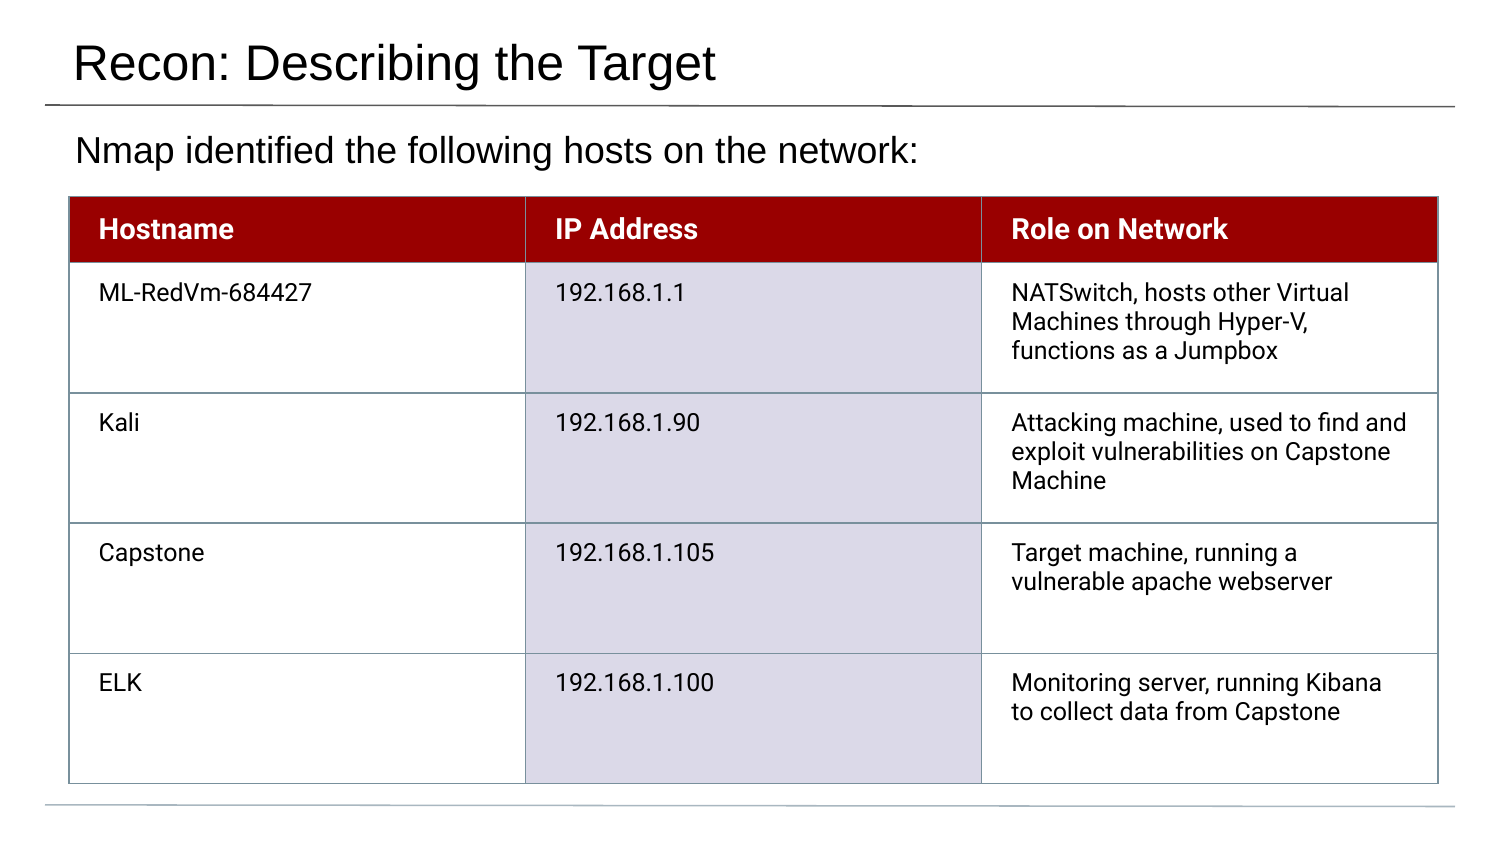

# Recon: Describing the Target
Nmap identified the following hosts on the network:
| Hostname | IP Address | Role on Network |
| --- | --- | --- |
| ML-RedVm-684427 | 192.168.1.1 | NATSwitch, hosts other Virtual Machines through Hyper-V, functions as a Jumpbox |
| Kali | 192.168.1.90 | Attacking machine, used to find and exploit vulnerabilities on Capstone Machine |
| Capstone | 192.168.1.105 | Target machine, running a vulnerable apache webserver |
| ELK | 192.168.1.100 | Monitoring server, running Kibana to collect data from Capstone |